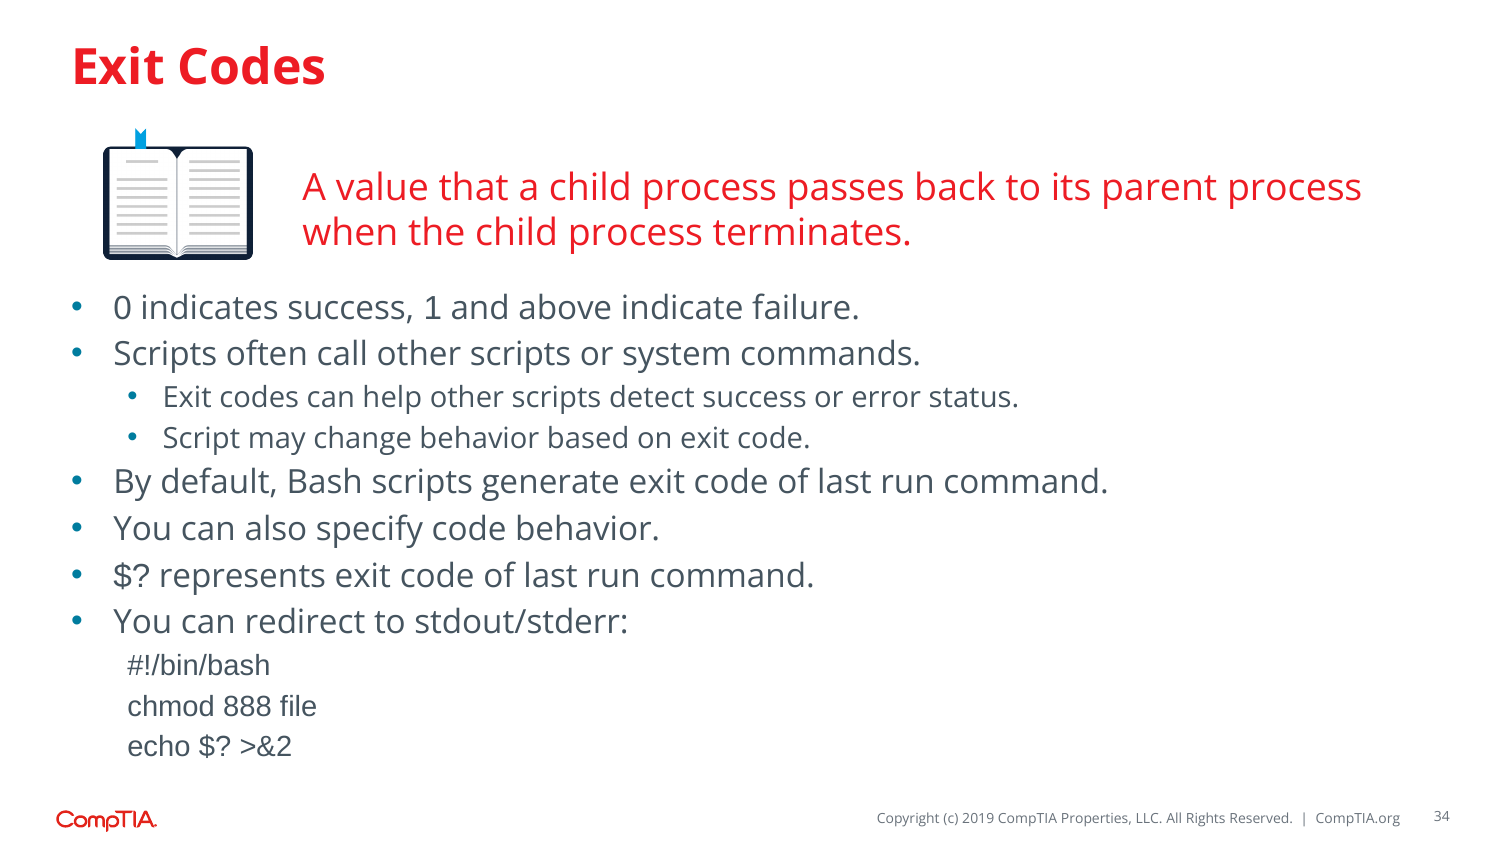

# Exit Codes
A value that a child process passes back to its parent process when the child process terminates.
0 indicates success, 1 and above indicate failure.
Scripts often call other scripts or system commands.
Exit codes can help other scripts detect success or error status.
Script may change behavior based on exit code.
By default, Bash scripts generate exit code of last run command.
You can also specify code behavior.
$? represents exit code of last run command.
You can redirect to stdout/stderr:
#!/bin/bash
chmod 888 file
echo $? >&2
34